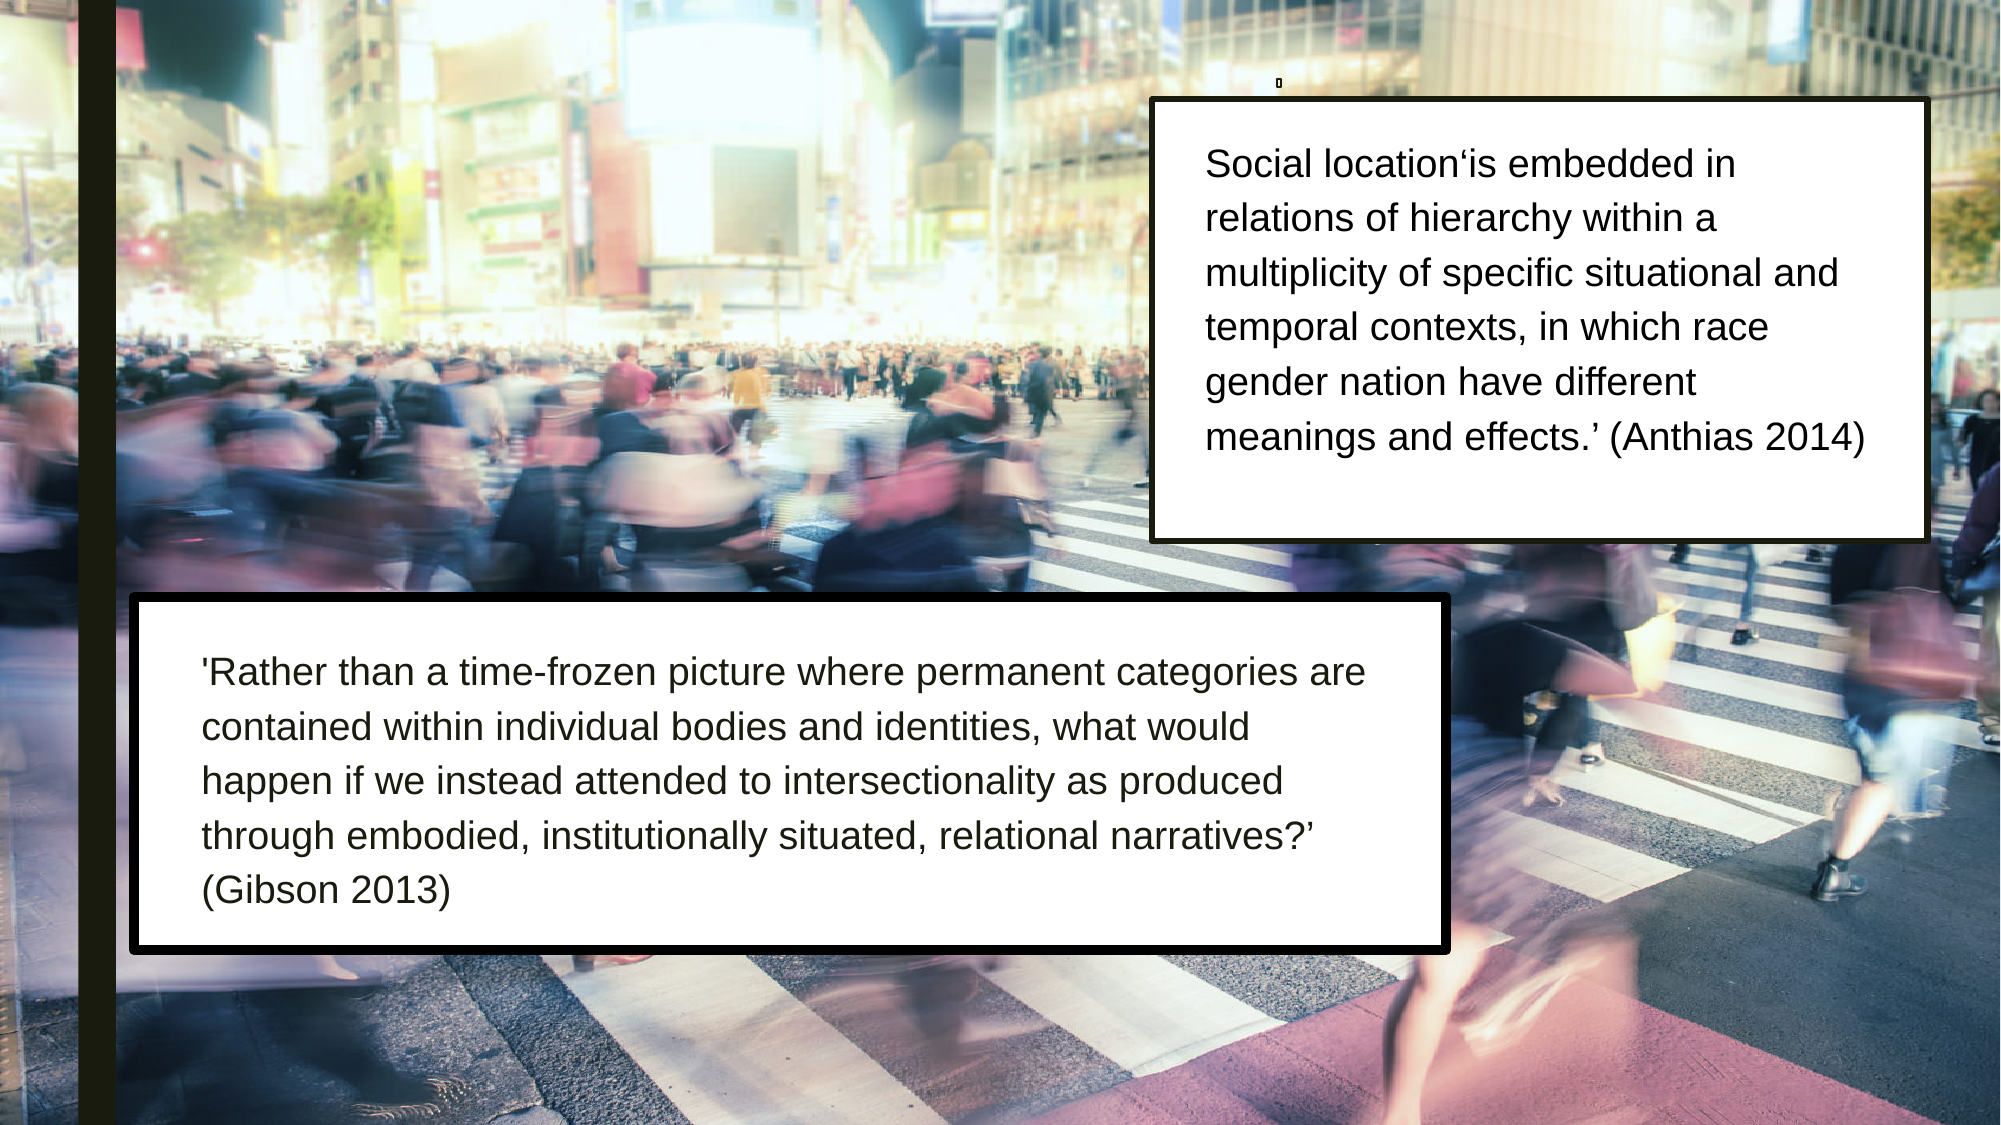

Social location‘is embedded in relations of hierarchy within a multiplicity of specific situational and temporal contexts, in which race gender nation have different meanings and effects.’ (Anthias 2014)

'Rather than a time-frozen picture where permanent categories are contained within individual bodies and identities, what would happen if we instead attended to intersectionality as produced through embodied, institutionally situated, relational narratives?’ (Gibson 2013)